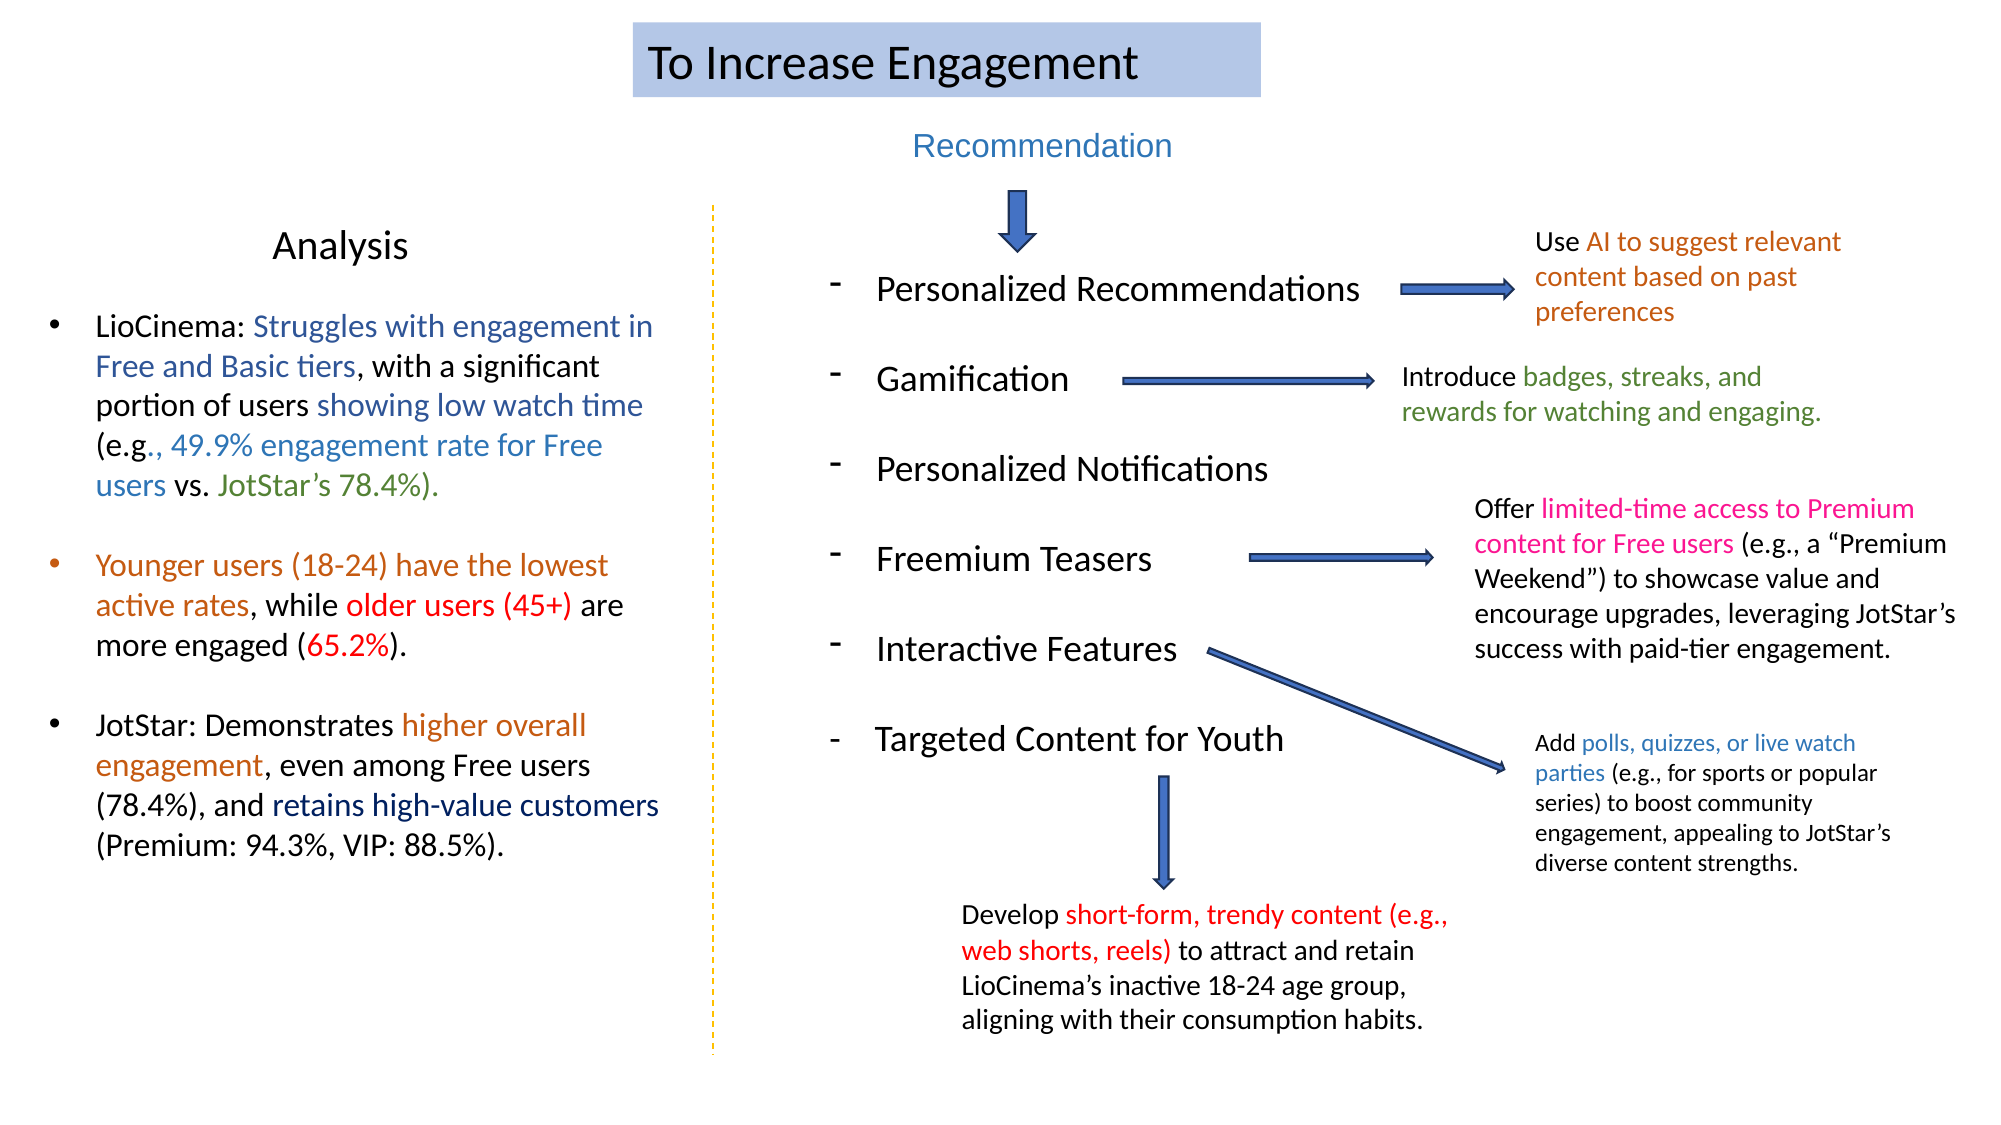

To Increase Engagement
Recommendation

Analysis
Use AI to suggest relevant content based on past preferences

Personalized Recommendations

Gamification

Personalized Notifications

Freemium Teasers

Interactive Features

-    Targeted Content for Youth

LioCinema: Struggles with engagement in Free and Basic tiers, with a significant portion of users showing low watch time (e.g., 49.9% engagement rate for Free users vs. JotStar’s 78.4%).

Younger users (18-24) have the lowest active rates, while older users (45+) are more engaged (65.2%).

JotStar: Demonstrates higher overall engagement, even among Free users (78.4%), and retains high-value customers (Premium: 94.3%, VIP: 88.5%).
Introduce badges, streaks, and rewards for watching and engaging.

Offer limited-time access to Premium content for Free users (e.g., a “Premium Weekend”) to showcase value and encourage upgrades, leveraging JotStar’s success with paid-tier engagement.

Add polls, quizzes, or live watch parties (e.g., for sports or popular series) to boost community engagement, appealing to JotStar’s diverse content strengths.

Develop short-form, trendy content (e.g., web shorts, reels) to attract and retain LioCinema’s inactive 18-24 age group, aligning with their consumption habits.